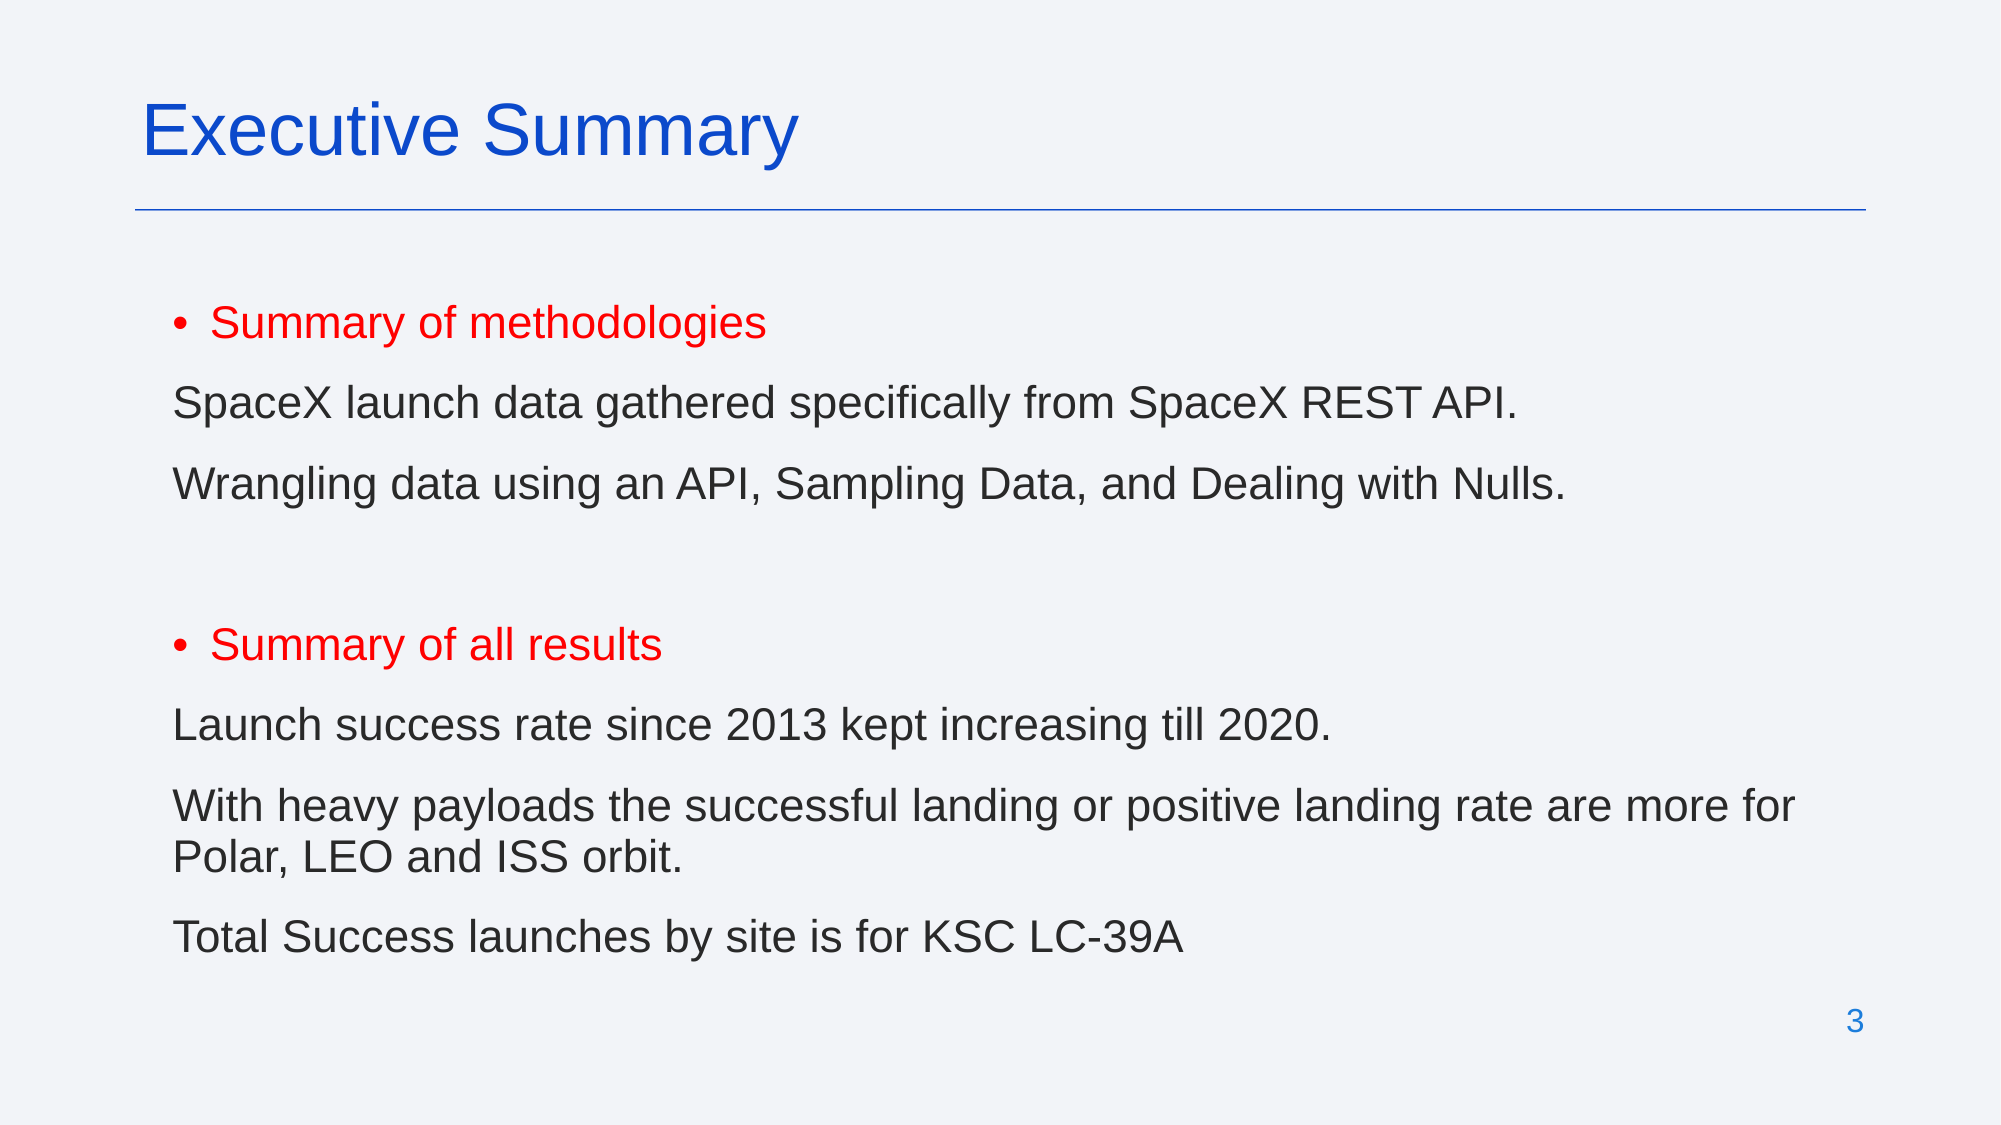

Executive Summary
Summary of methodologies
SpaceX launch data gathered specifically from SpaceX REST API.
Wrangling data using an API, Sampling Data, and Dealing with Nulls.

Summary of all results
Launch success rate since 2013 kept increasing till 2020.
With heavy payloads the successful landing or positive landing rate are more for Polar, LEO and ISS orbit.
Total Success launches by site is for KSC LC-39A
3